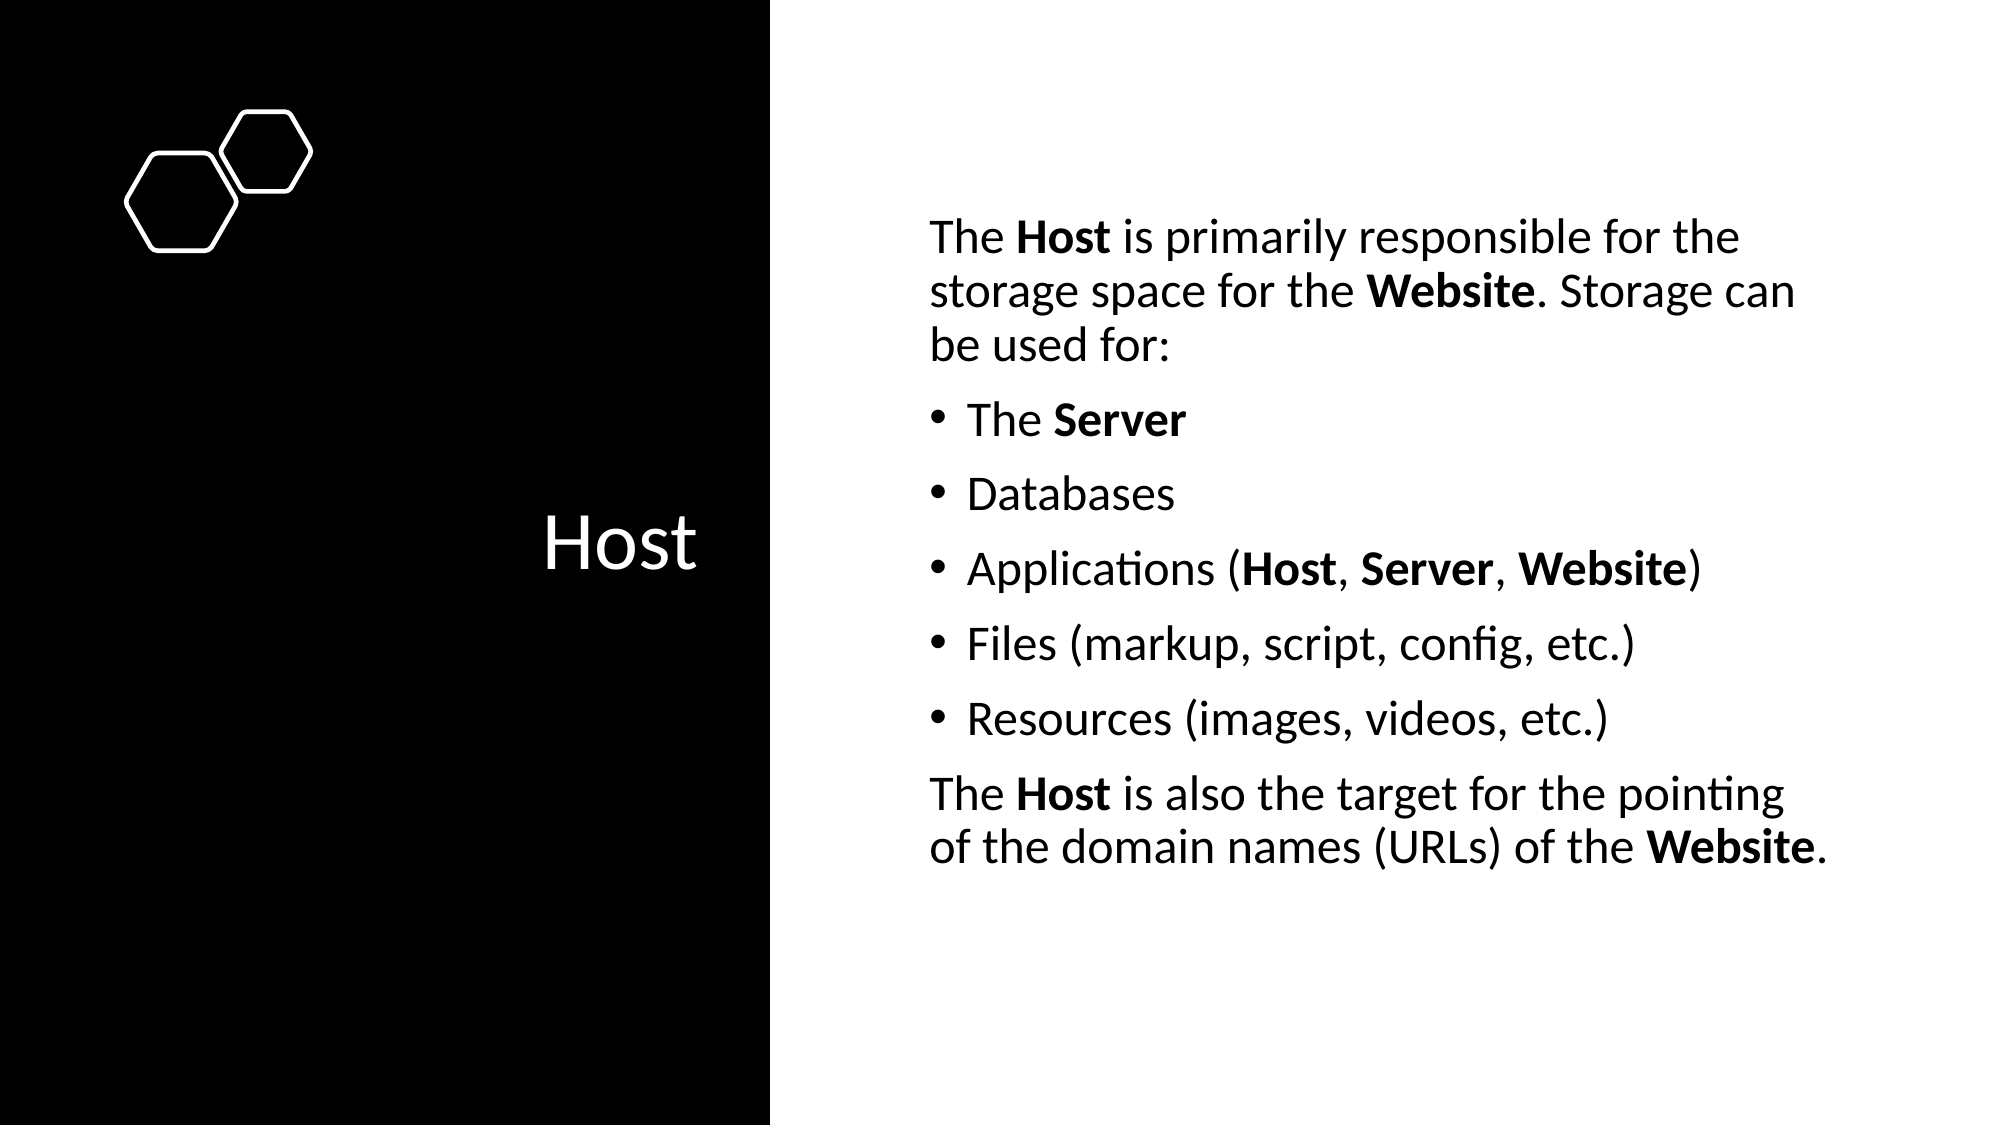

# Host
The Host is primarily responsible for the storage space for the Website. Storage can be used for:
The Server
Databases
Applications (Host, Server, Website)
Files (markup, script, config, etc.)
Resources (images, videos, etc.)
The Host is also the target for the pointing of the domain names (URLs) of the Website.